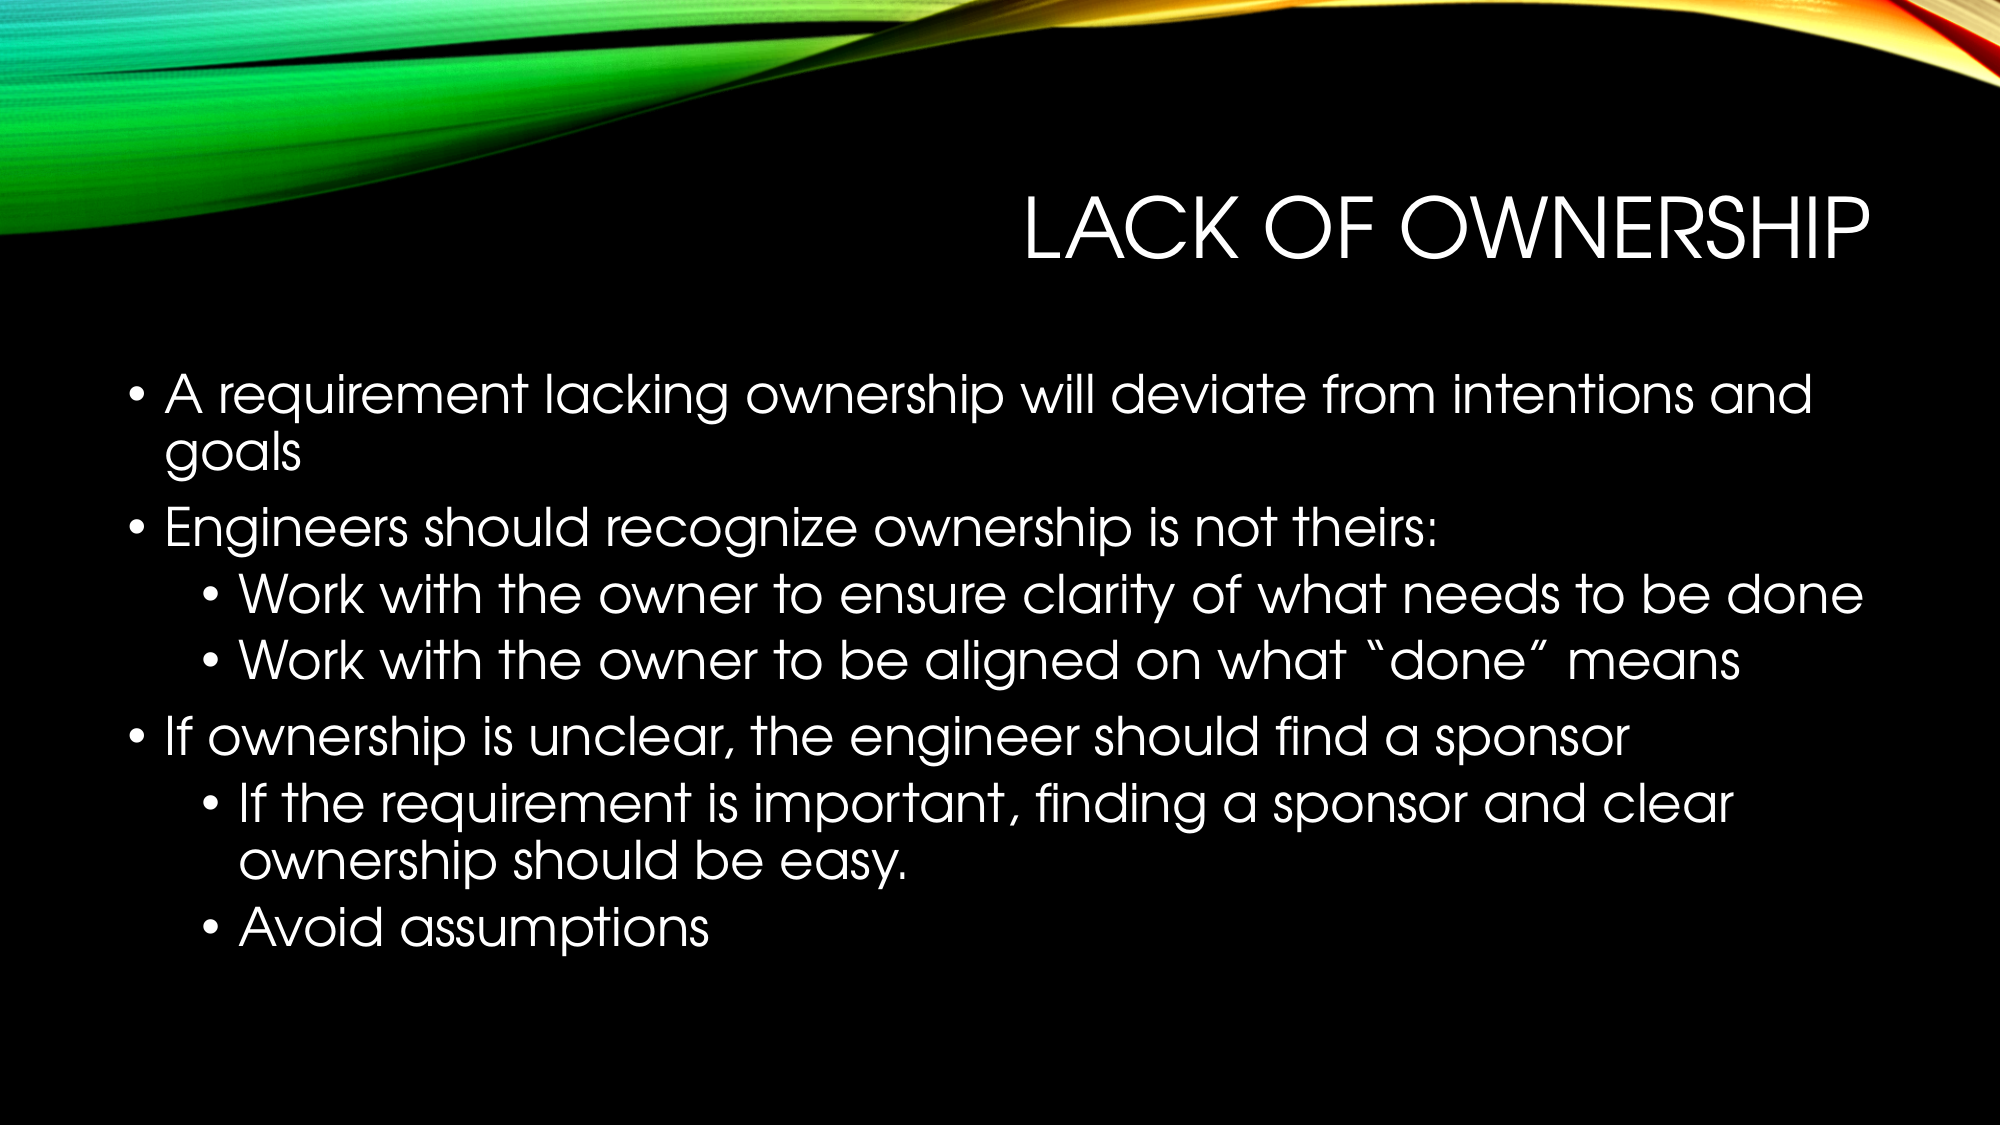

# Lack of ownership
A requirement lacking ownership will deviate from intentions and goals
Engineers should recognize ownership is not theirs:
Work with the owner to ensure clarity of what needs to be done
Work with the owner to be aligned on what “done” means
If ownership is unclear, the engineer should find a sponsor
If the requirement is important, finding a sponsor and clear ownership should be easy.
Avoid assumptions